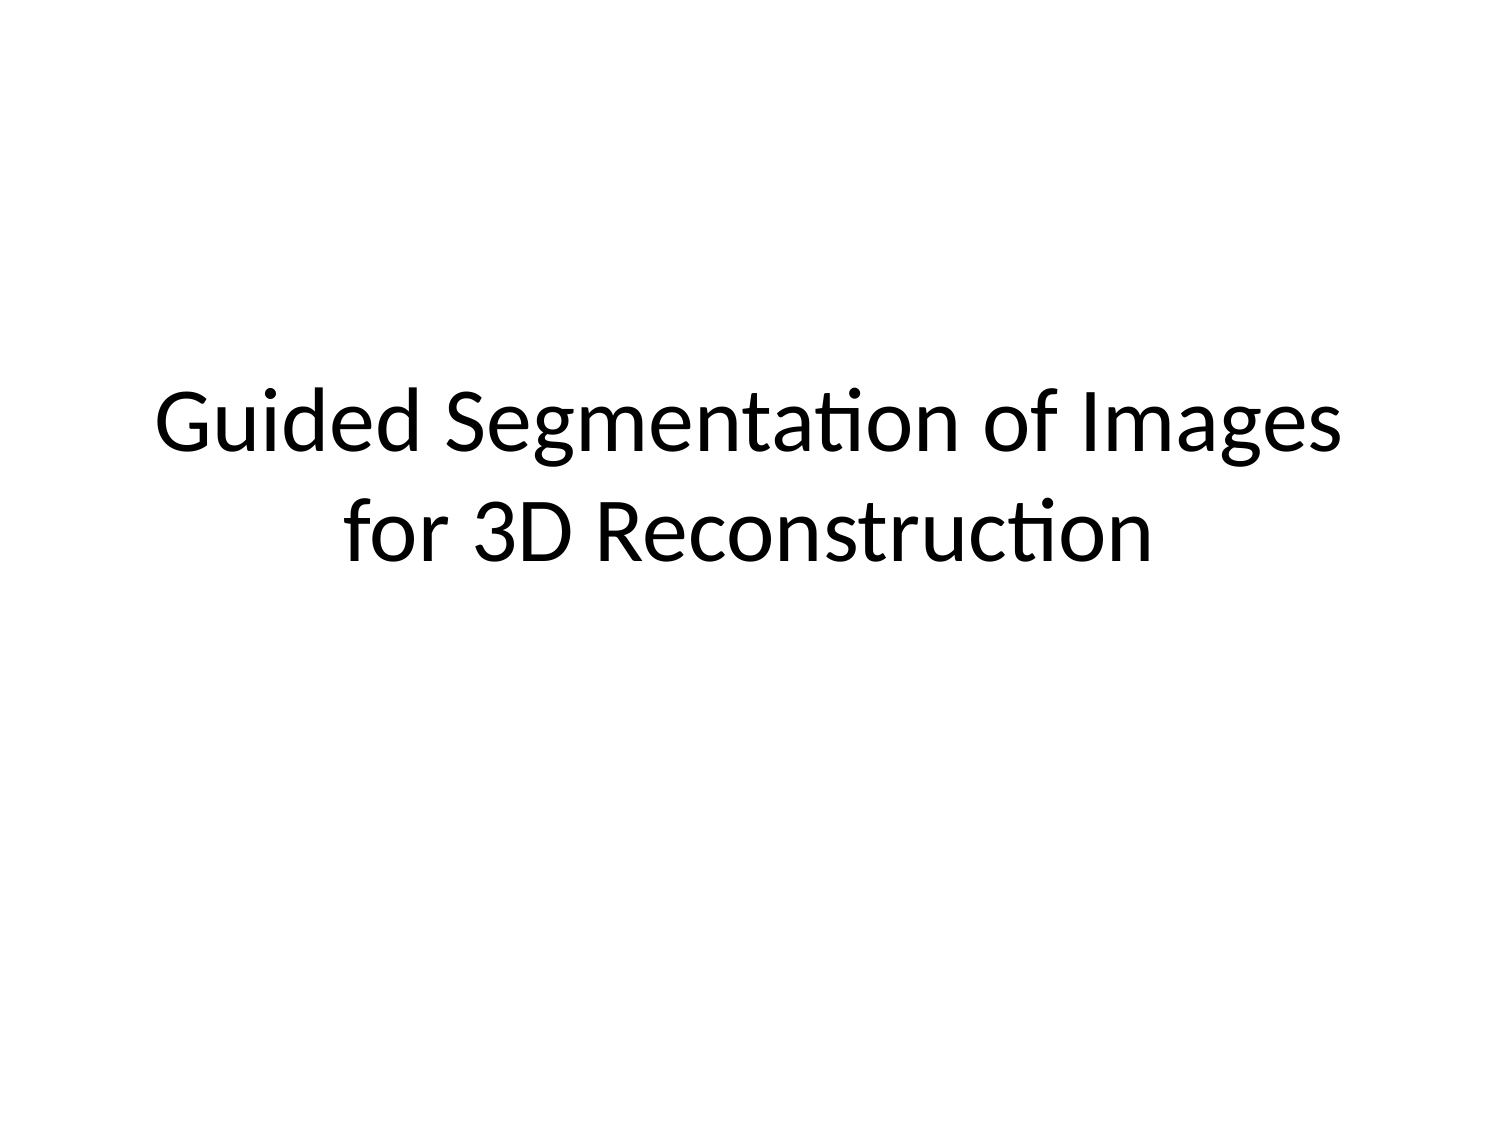

# Guided Segmentation of Images for 3D Reconstruction